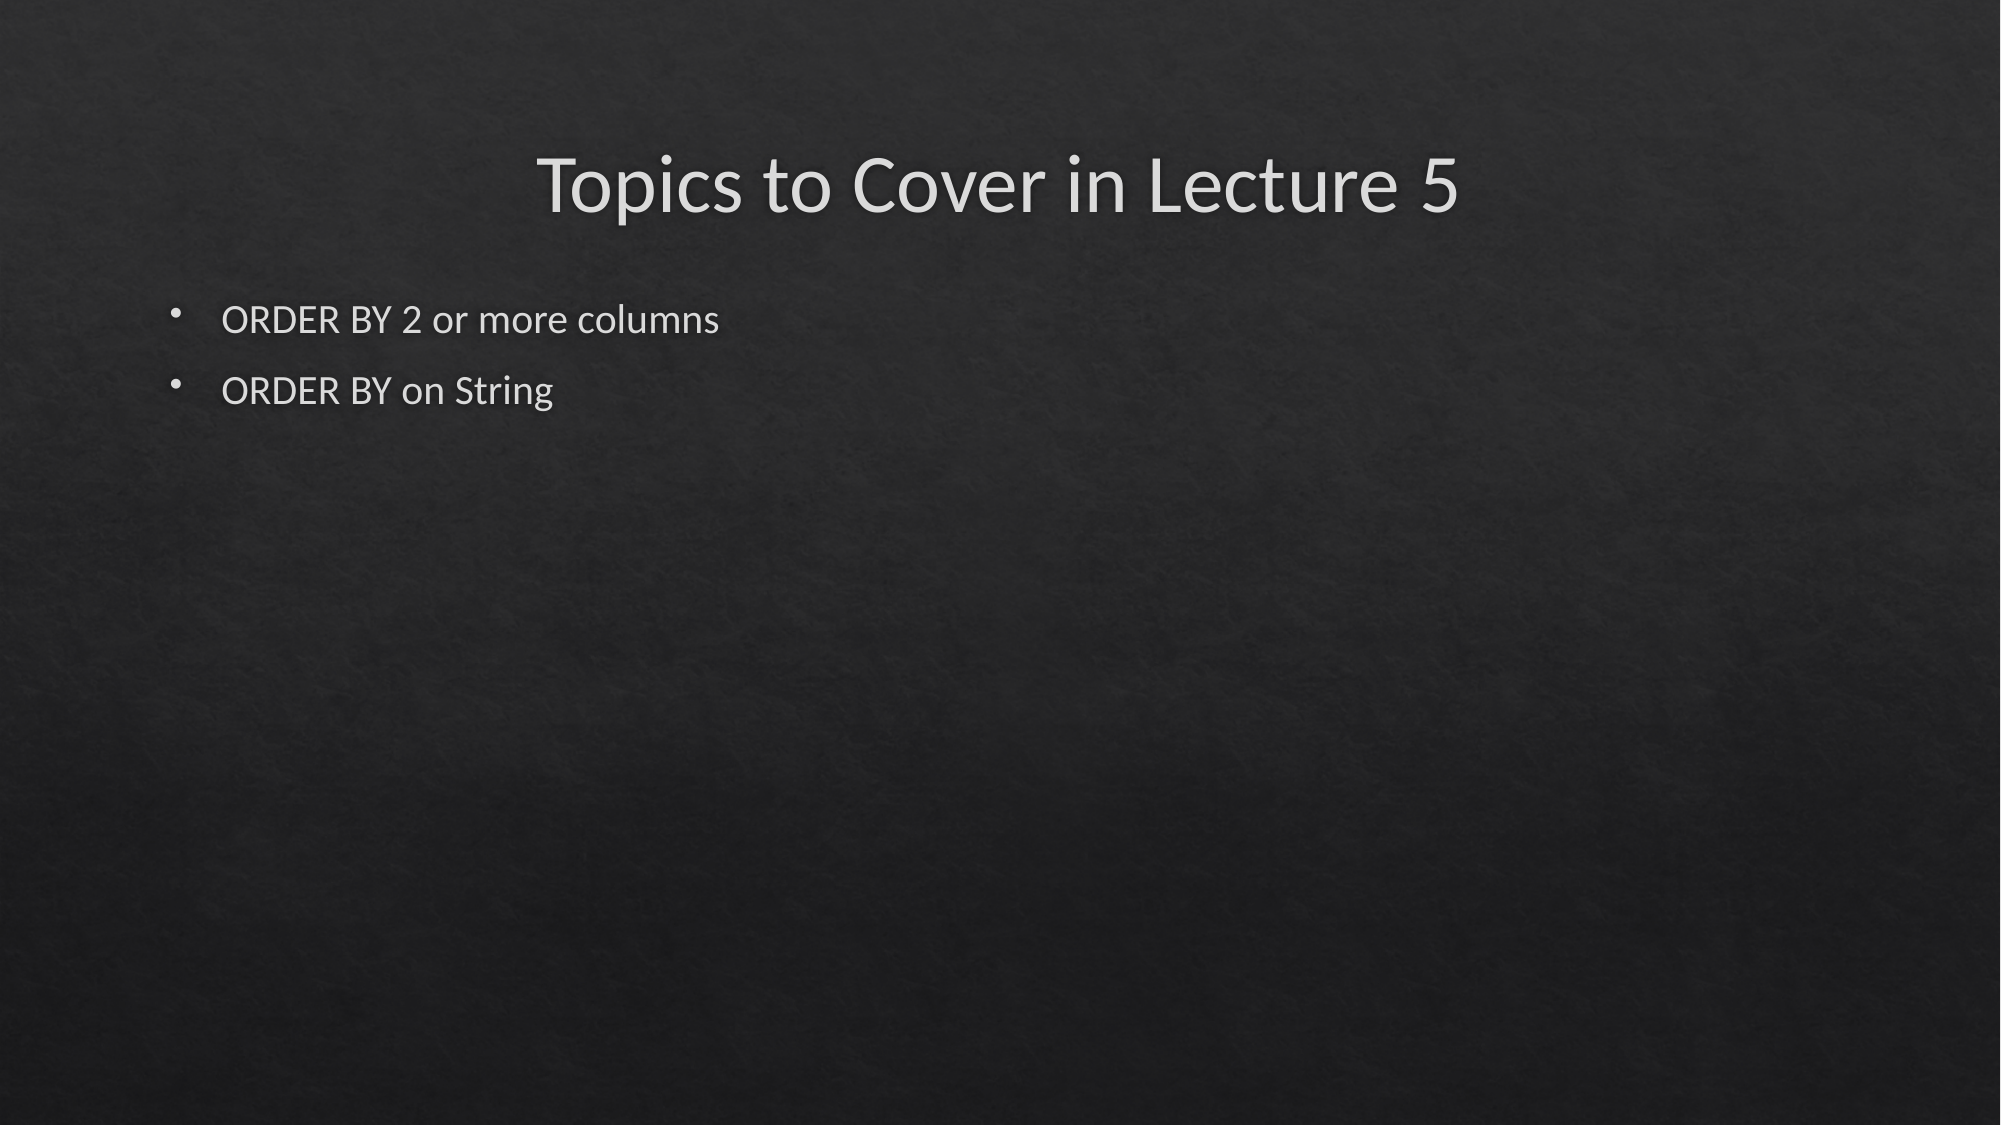

# Topics to Cover in Lecture 5
ORDER BY 2 or more columns
ORDER BY on String